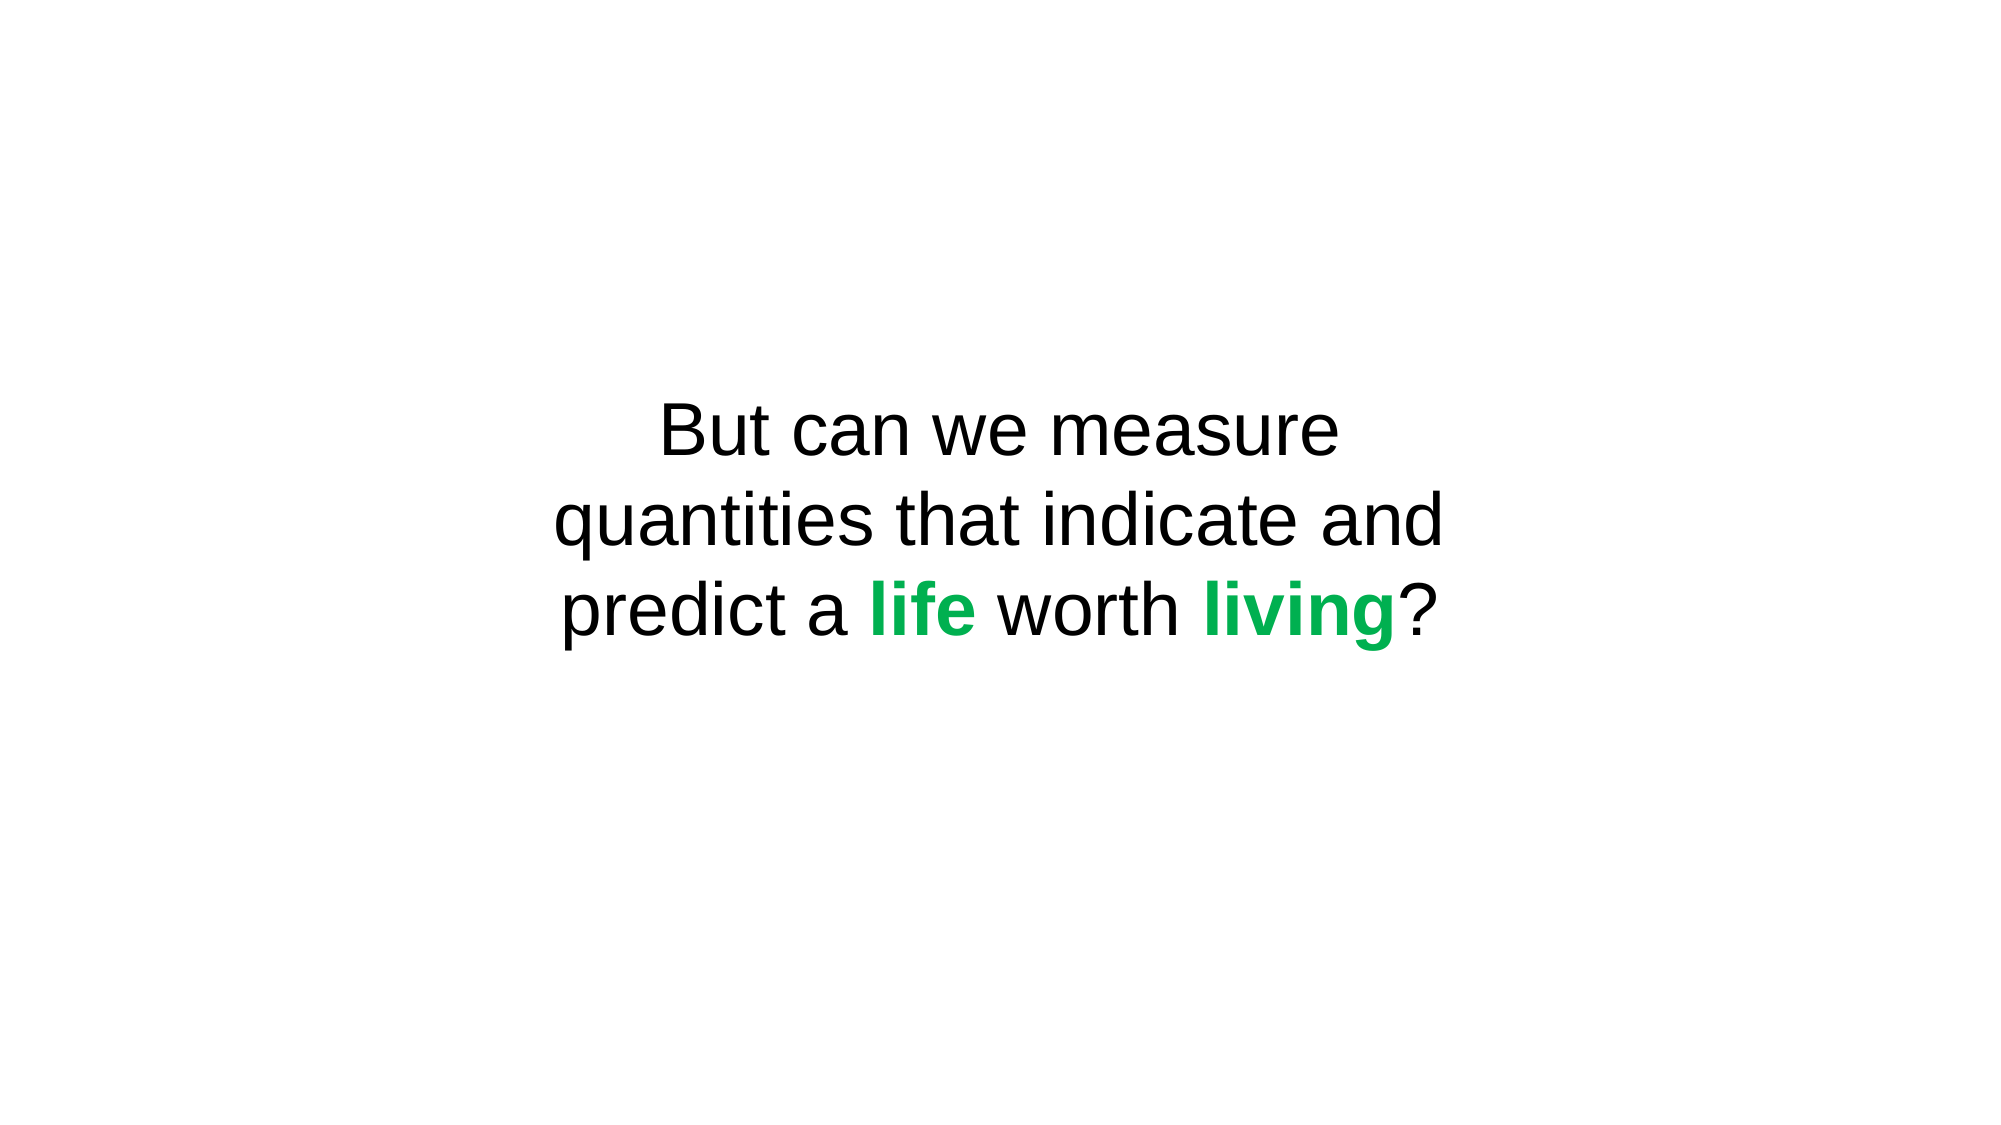

But can we measure quantities that indicate and predict a life worth living?